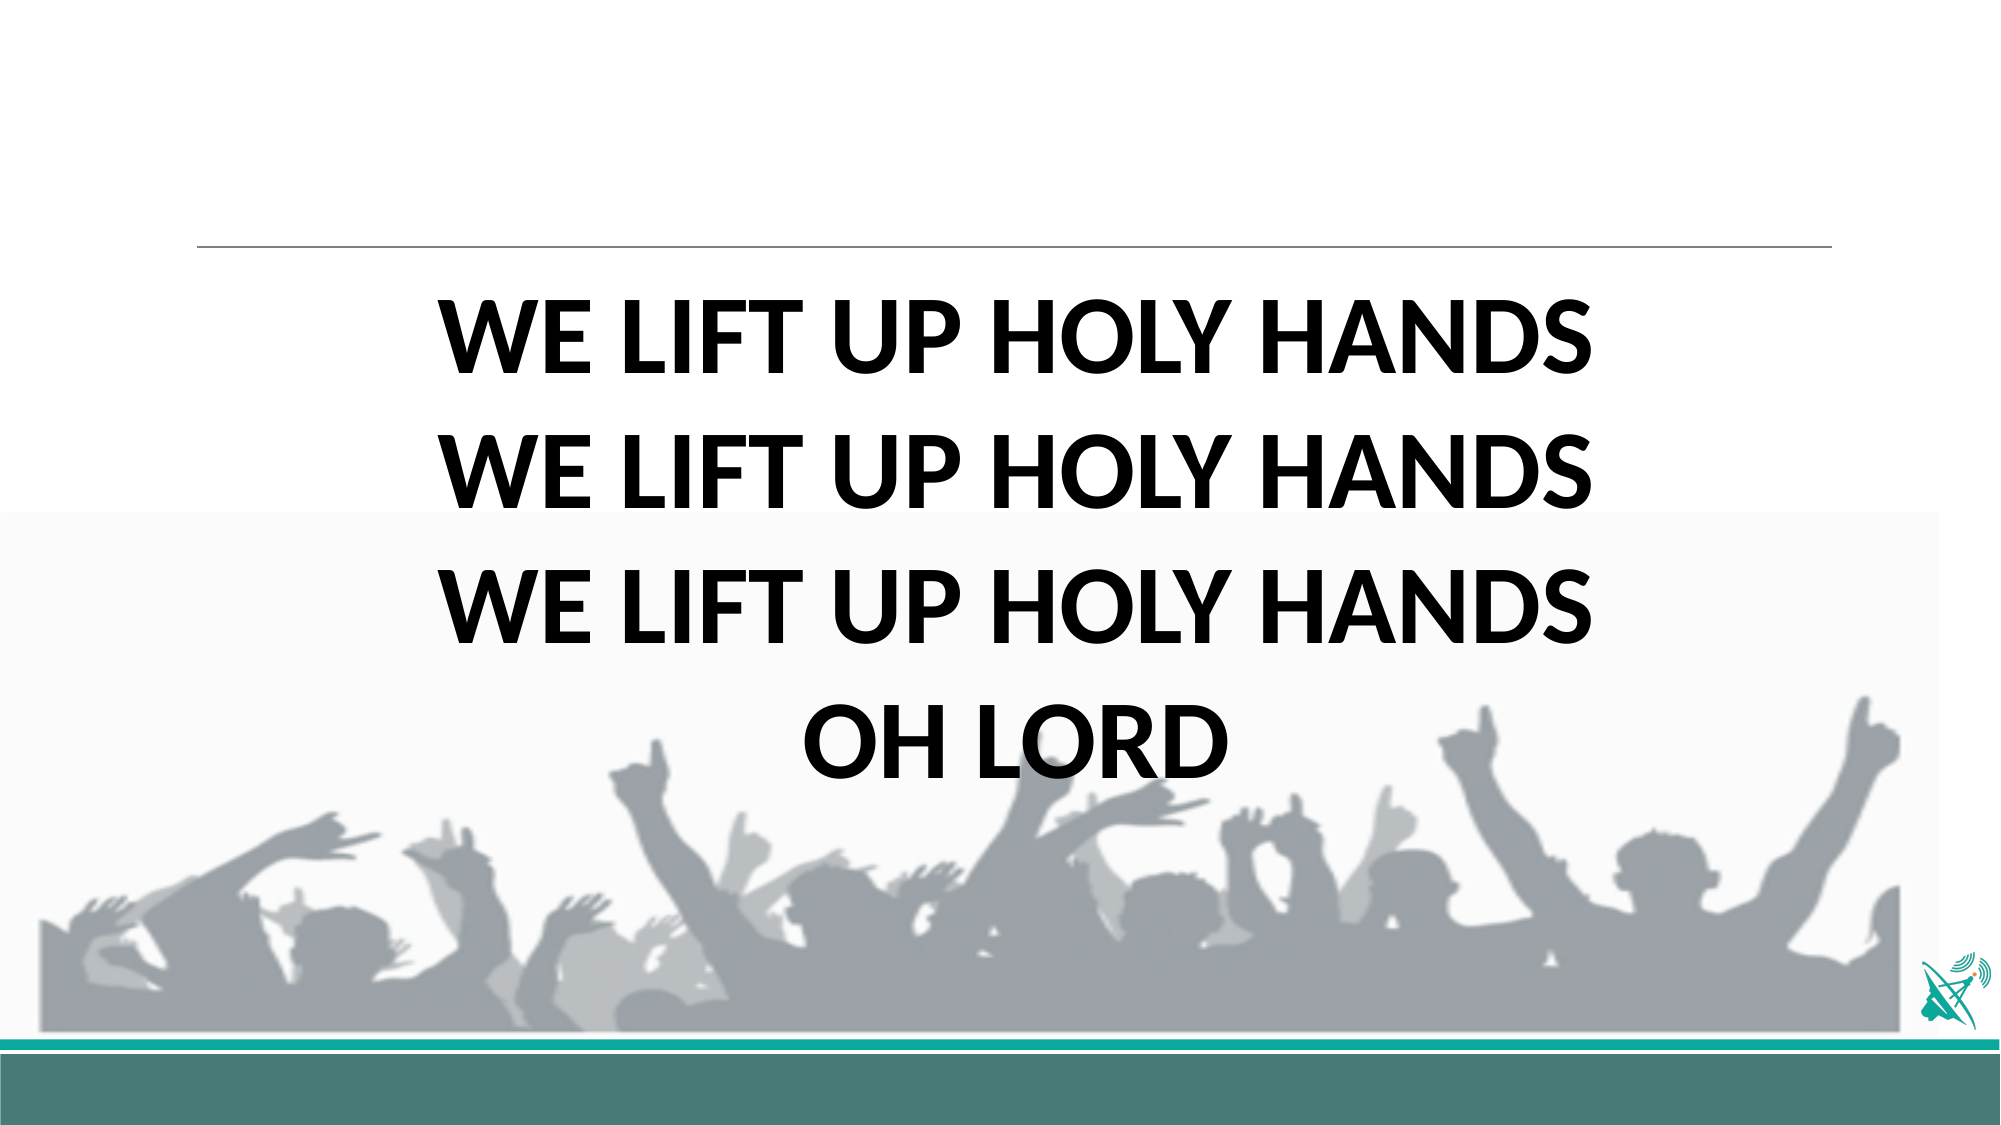

WE LIFT UP HOLY HANDS
WE LIFT UP HOLY HANDS
WE LIFT UP HOLY HANDS
OH LORD